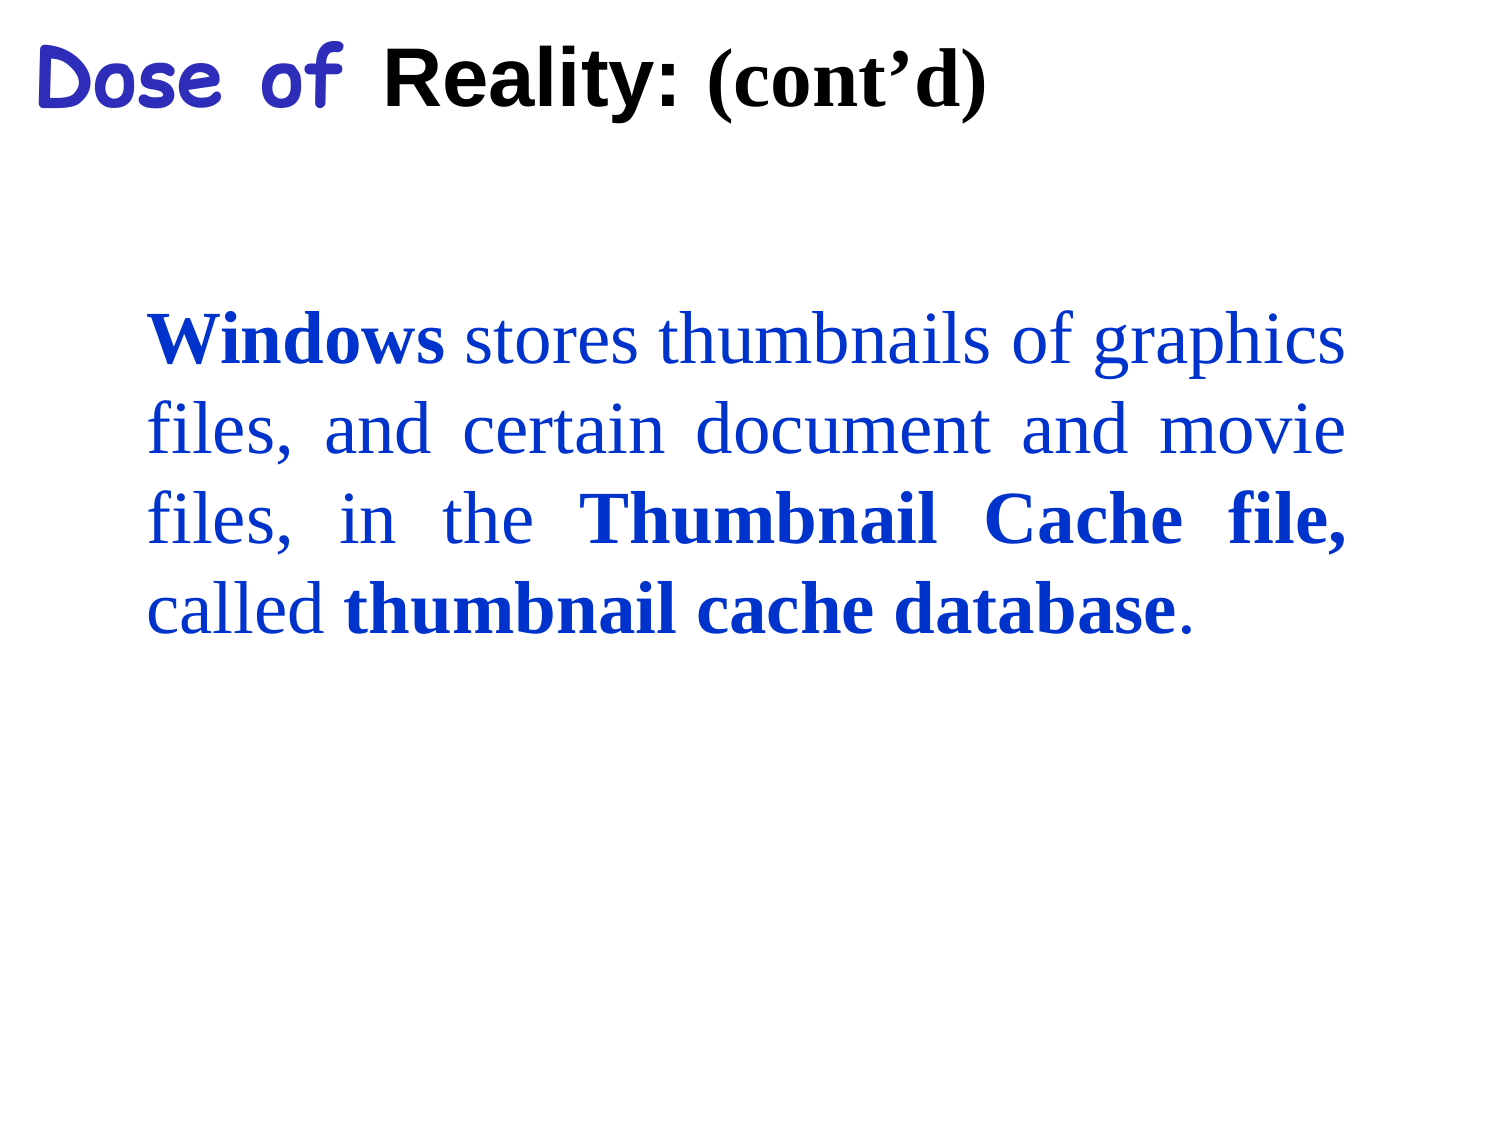

Dose of Reality: (cont’d)
Windows stores thumbnails of graphics files, and certain document and movie files, in the Thumbnail Cache file, called thumbnail cache database.
61